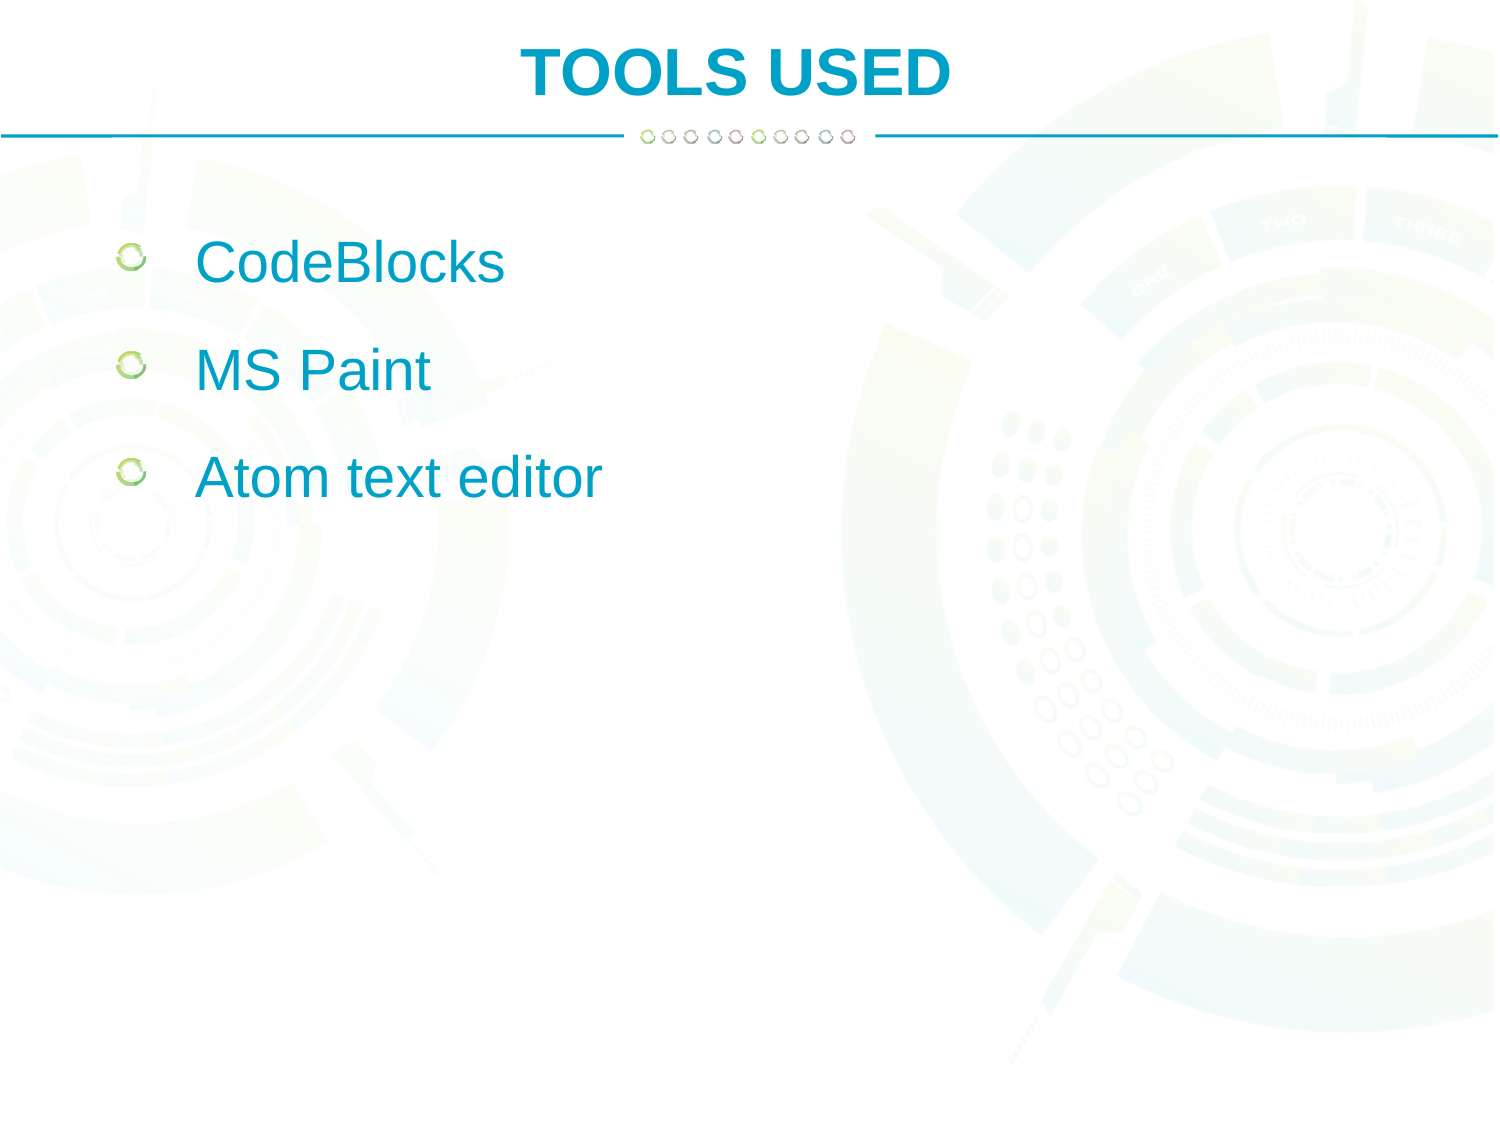

TOOLS USED
CodeBlocks
MS Paint
Atom text editor